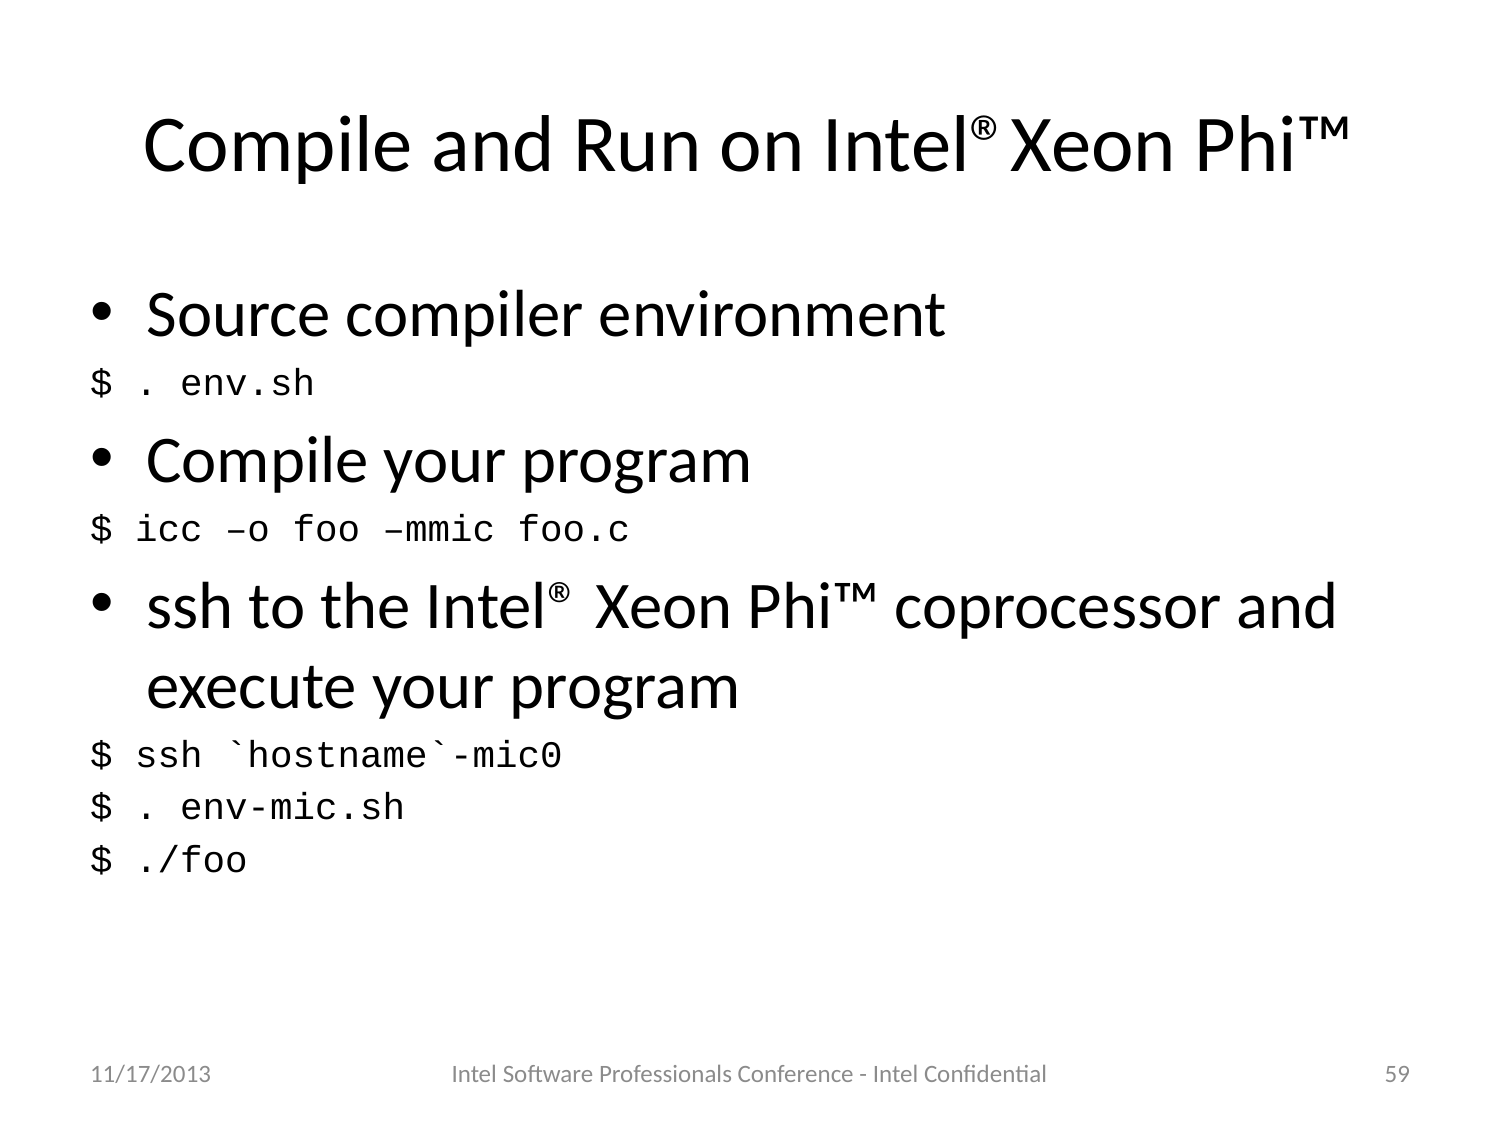

# Compile and Run on Intel®Xeon Phi™
Source compiler environment
$ . env.sh
Compile your program
$ icc –o foo –mmic foo.c
ssh to the Intel® Xeon Phi™ coprocessor and  execute your program
$ ssh `hostname`-mic0
$ . env-mic.sh
$ ./foo

11/17/2013
Intel Software Professionals Conference - Intel Confidential
59